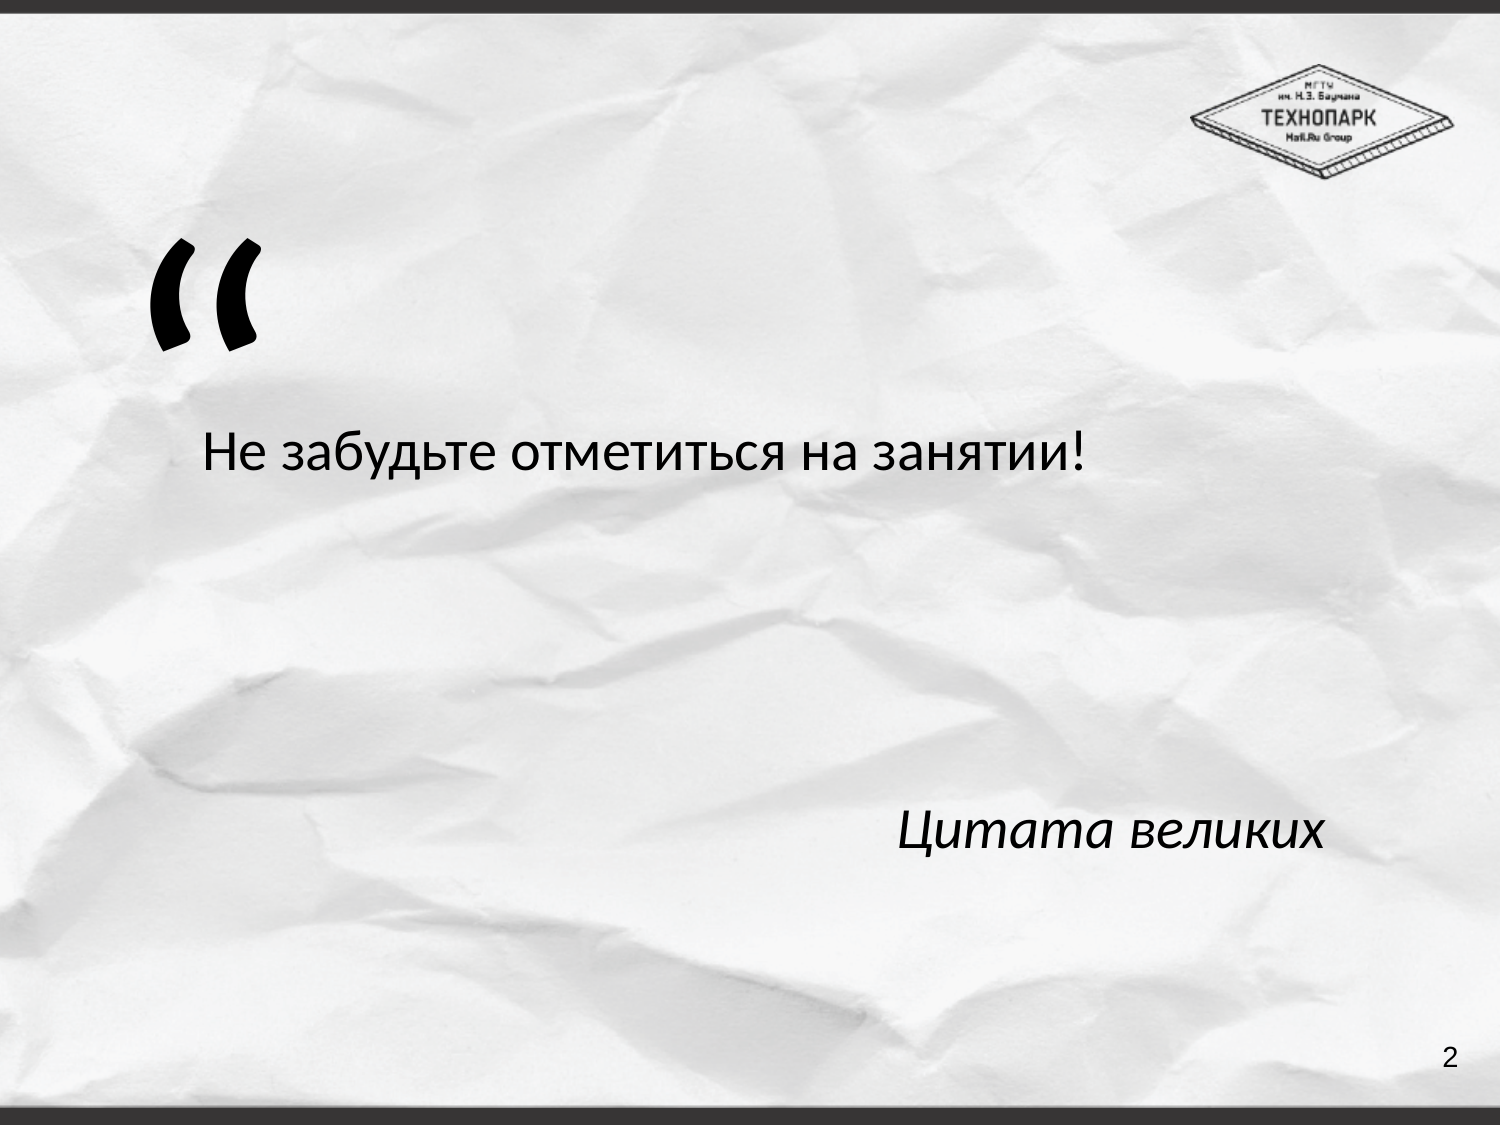

Не забудьте отметиться на занятии!
Цитата великих
2